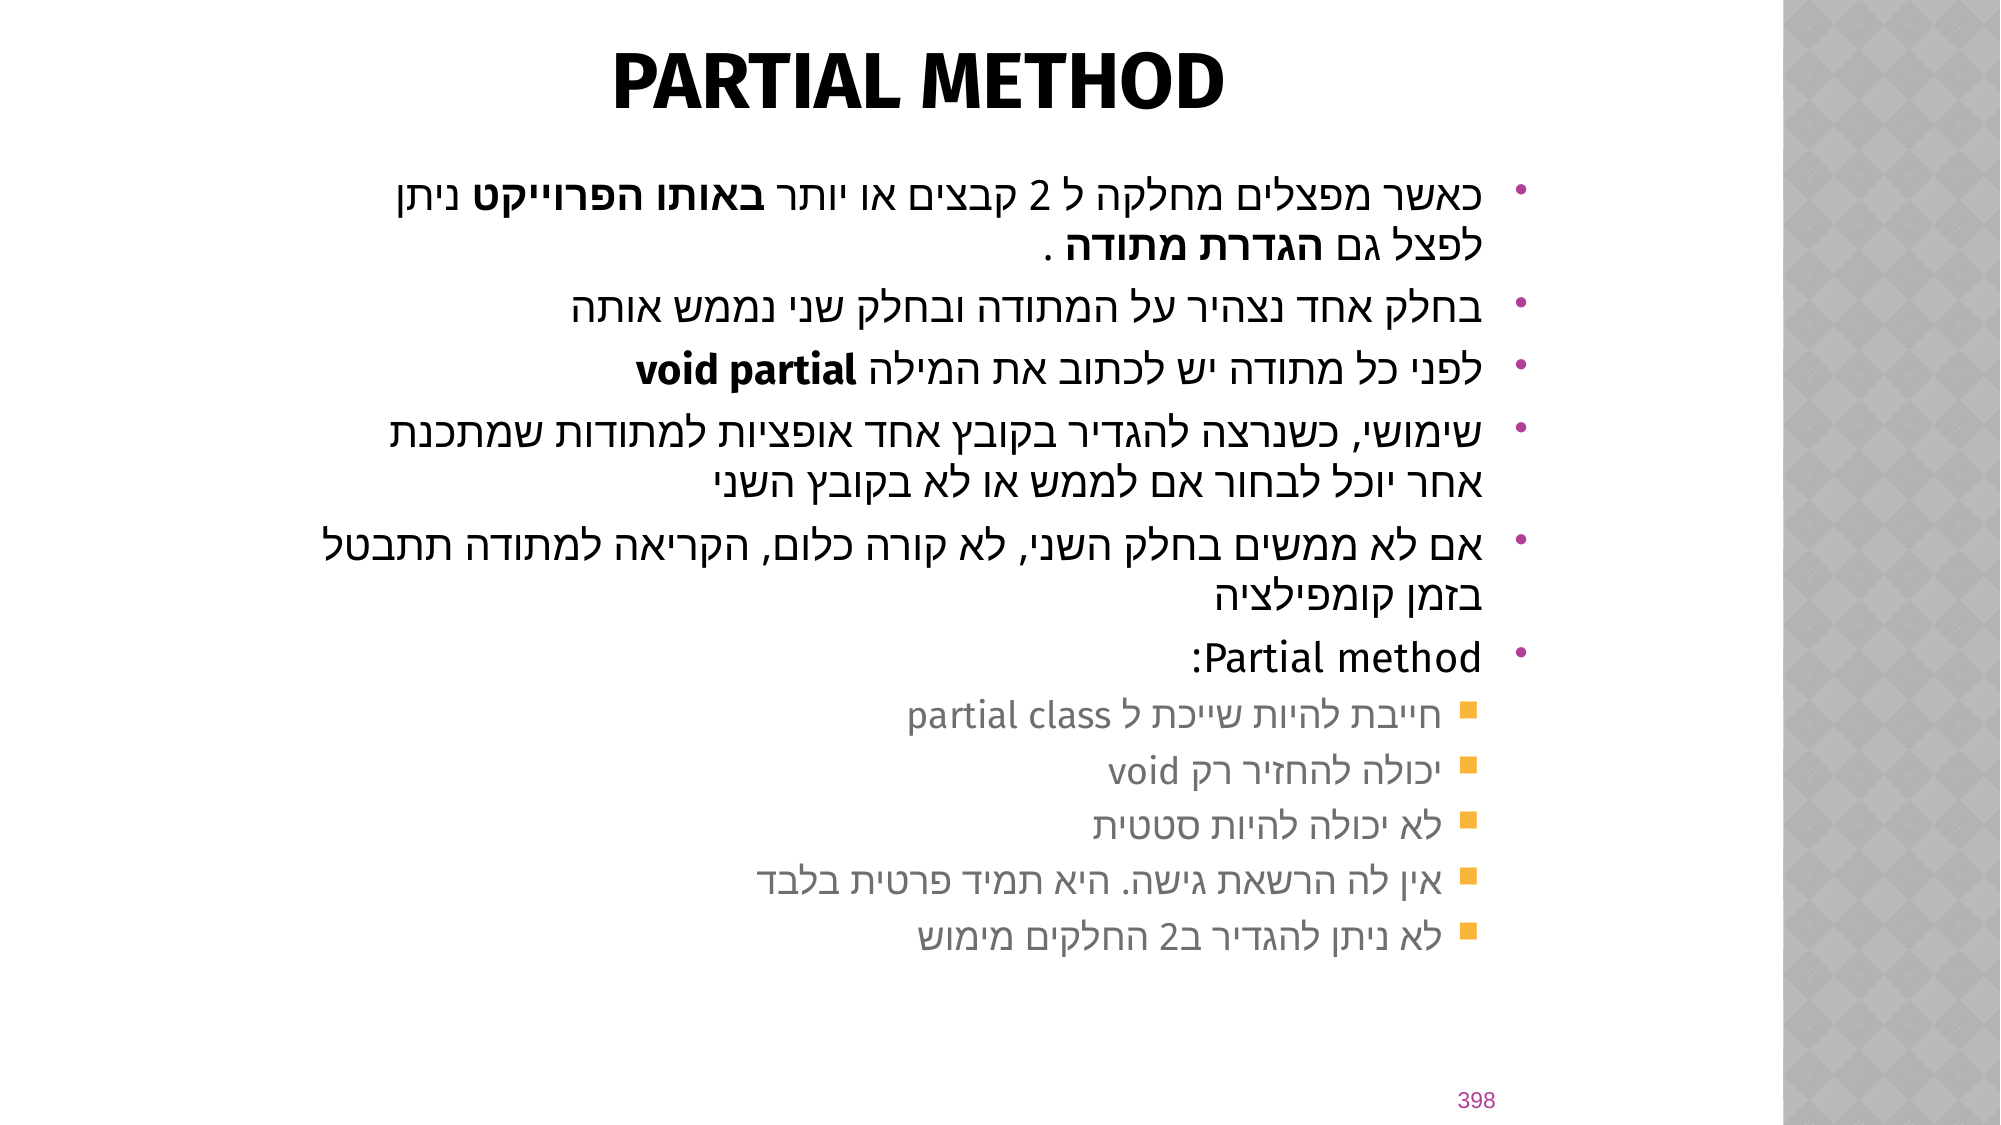

# partial METHOD
כאשר מפצלים מחלקה ל 2 קבצים או יותר באותו הפרוייקט ניתן לפצל גם הגדרת מתודה .
בחלק אחד נצהיר על המתודה ובחלק שני נממש אותה
לפני כל מתודה יש לכתוב את המילה void partial
שימושי, כשנרצה להגדיר בקובץ אחד אופציות למתודות שמתכנת אחר יוכל לבחור אם לממש או לא בקובץ השני
אם לא ממשים בחלק השני, לא קורה כלום, הקריאה למתודה תתבטל בזמן קומפילציה
Partial method:
חייבת להיות שייכת ל partial class
יכולה להחזיר רק void
לא יכולה להיות סטטית
אין לה הרשאת גישה. היא תמיד פרטית בלבד
לא ניתן להגדיר ב2 החלקים מימוש

398